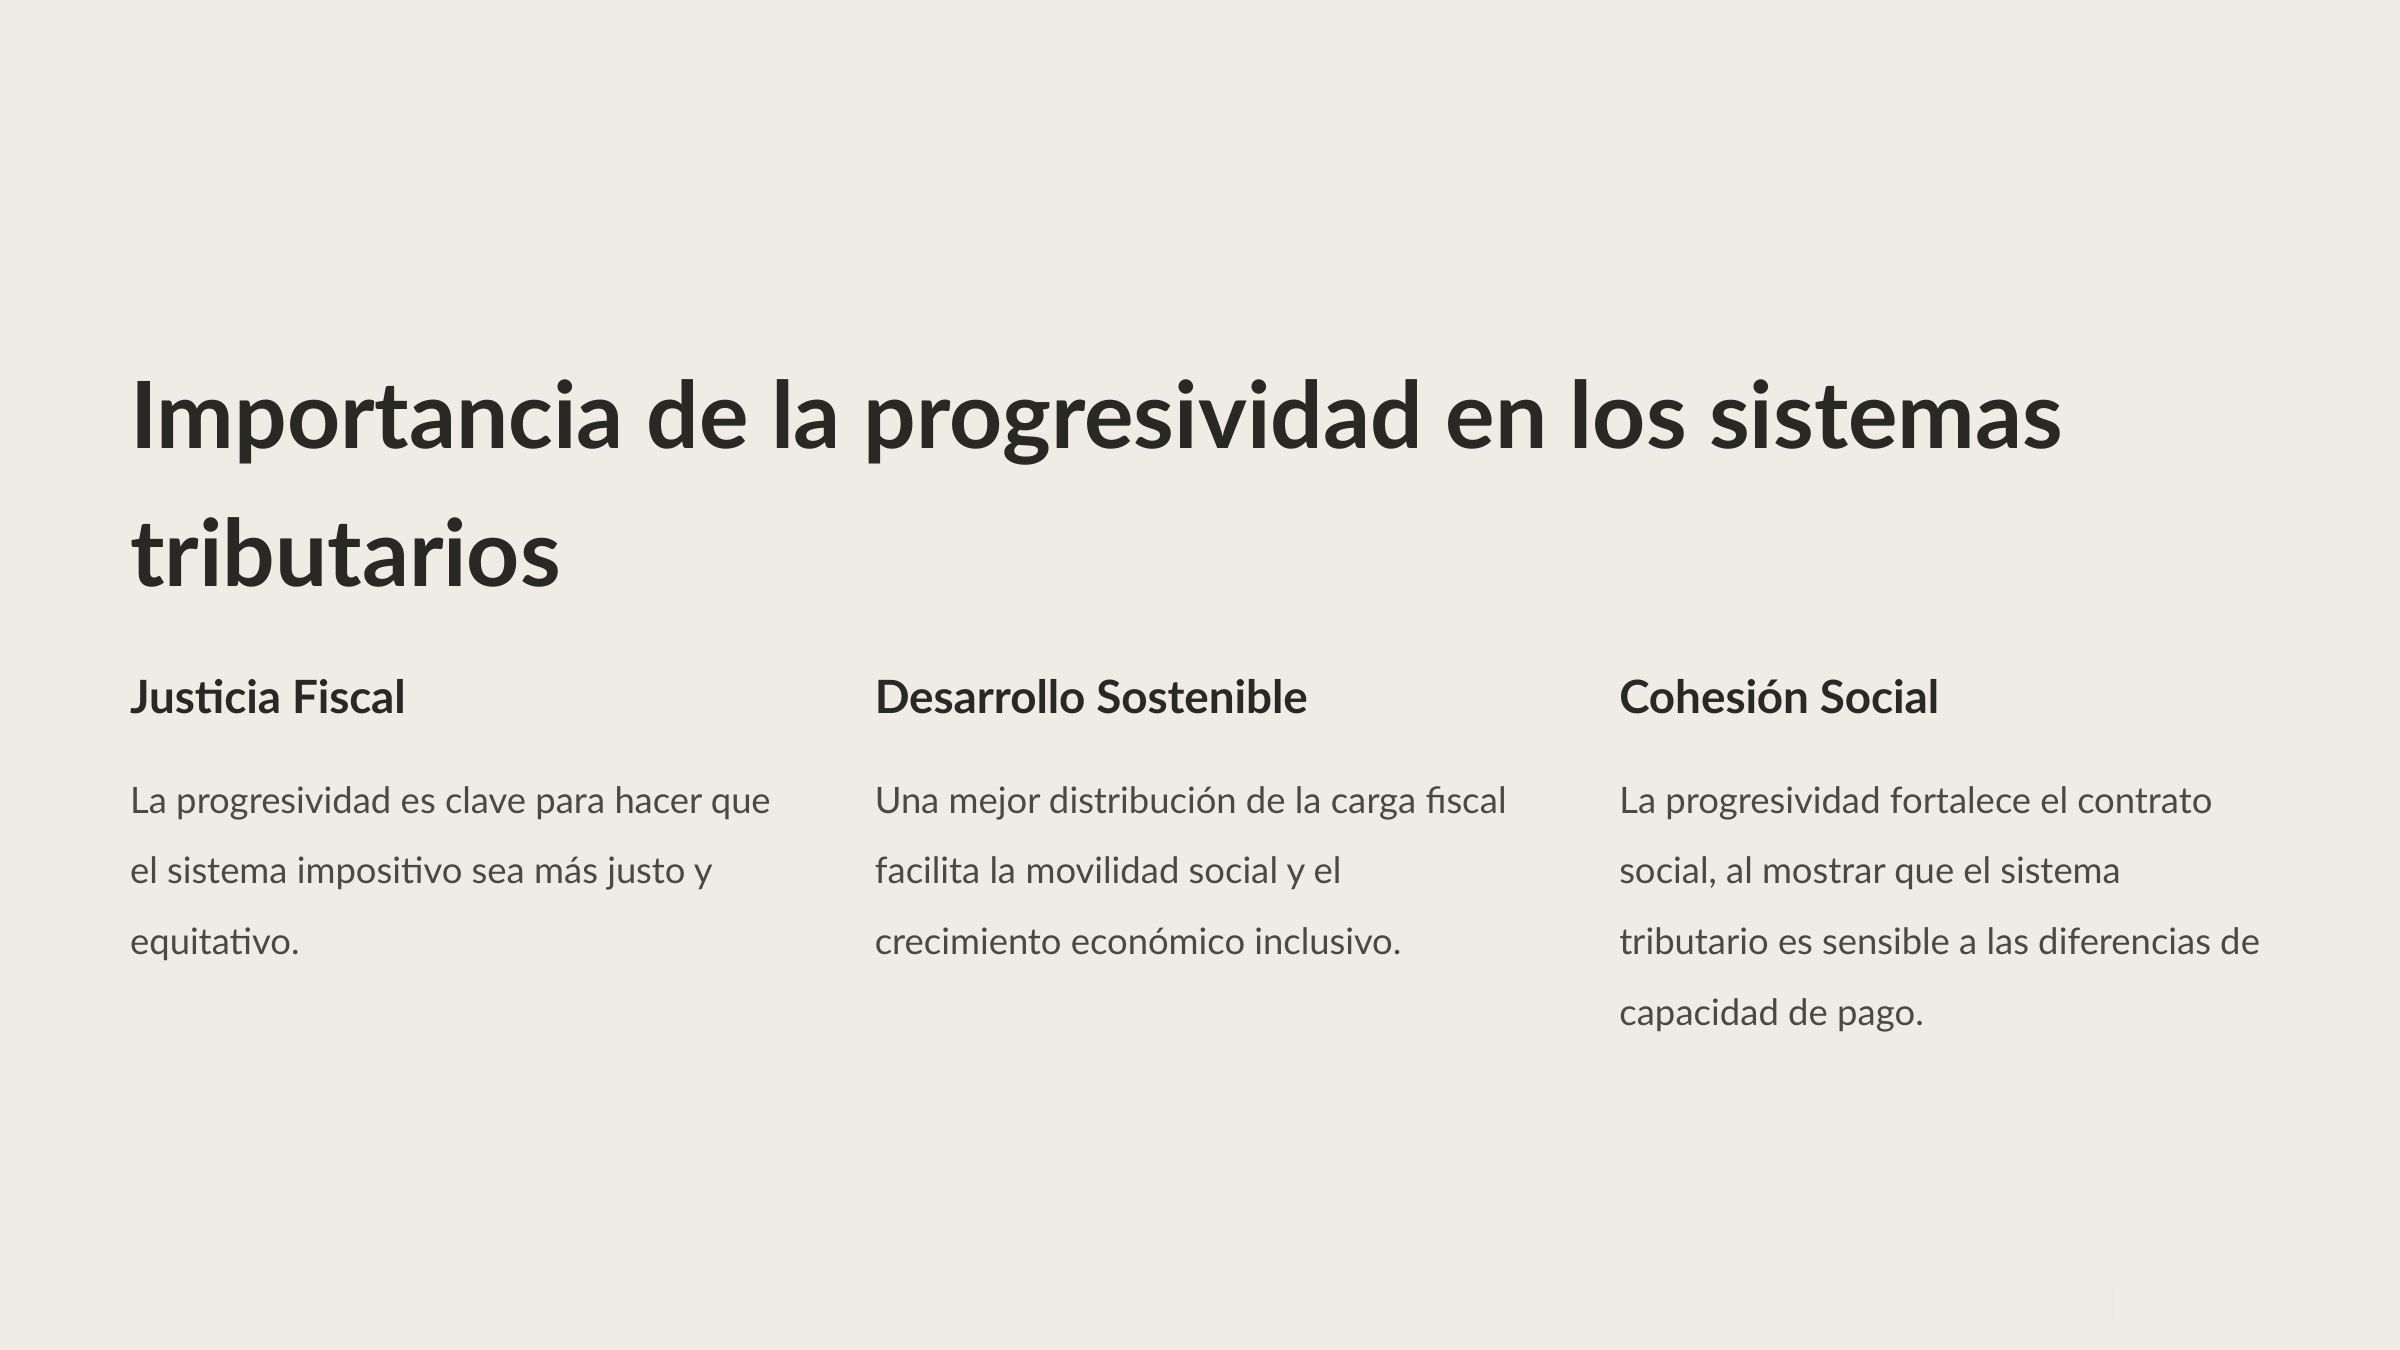

Importancia de la progresividad en los sistemas tributarios
Justicia Fiscal
Desarrollo Sostenible
Cohesión Social
La progresividad es clave para hacer que el sistema impositivo sea más justo y equitativo.
Una mejor distribución de la carga fiscal facilita la movilidad social y el crecimiento económico inclusivo.
La progresividad fortalece el contrato social, al mostrar que el sistema tributario es sensible a las diferencias de capacidad de pago.